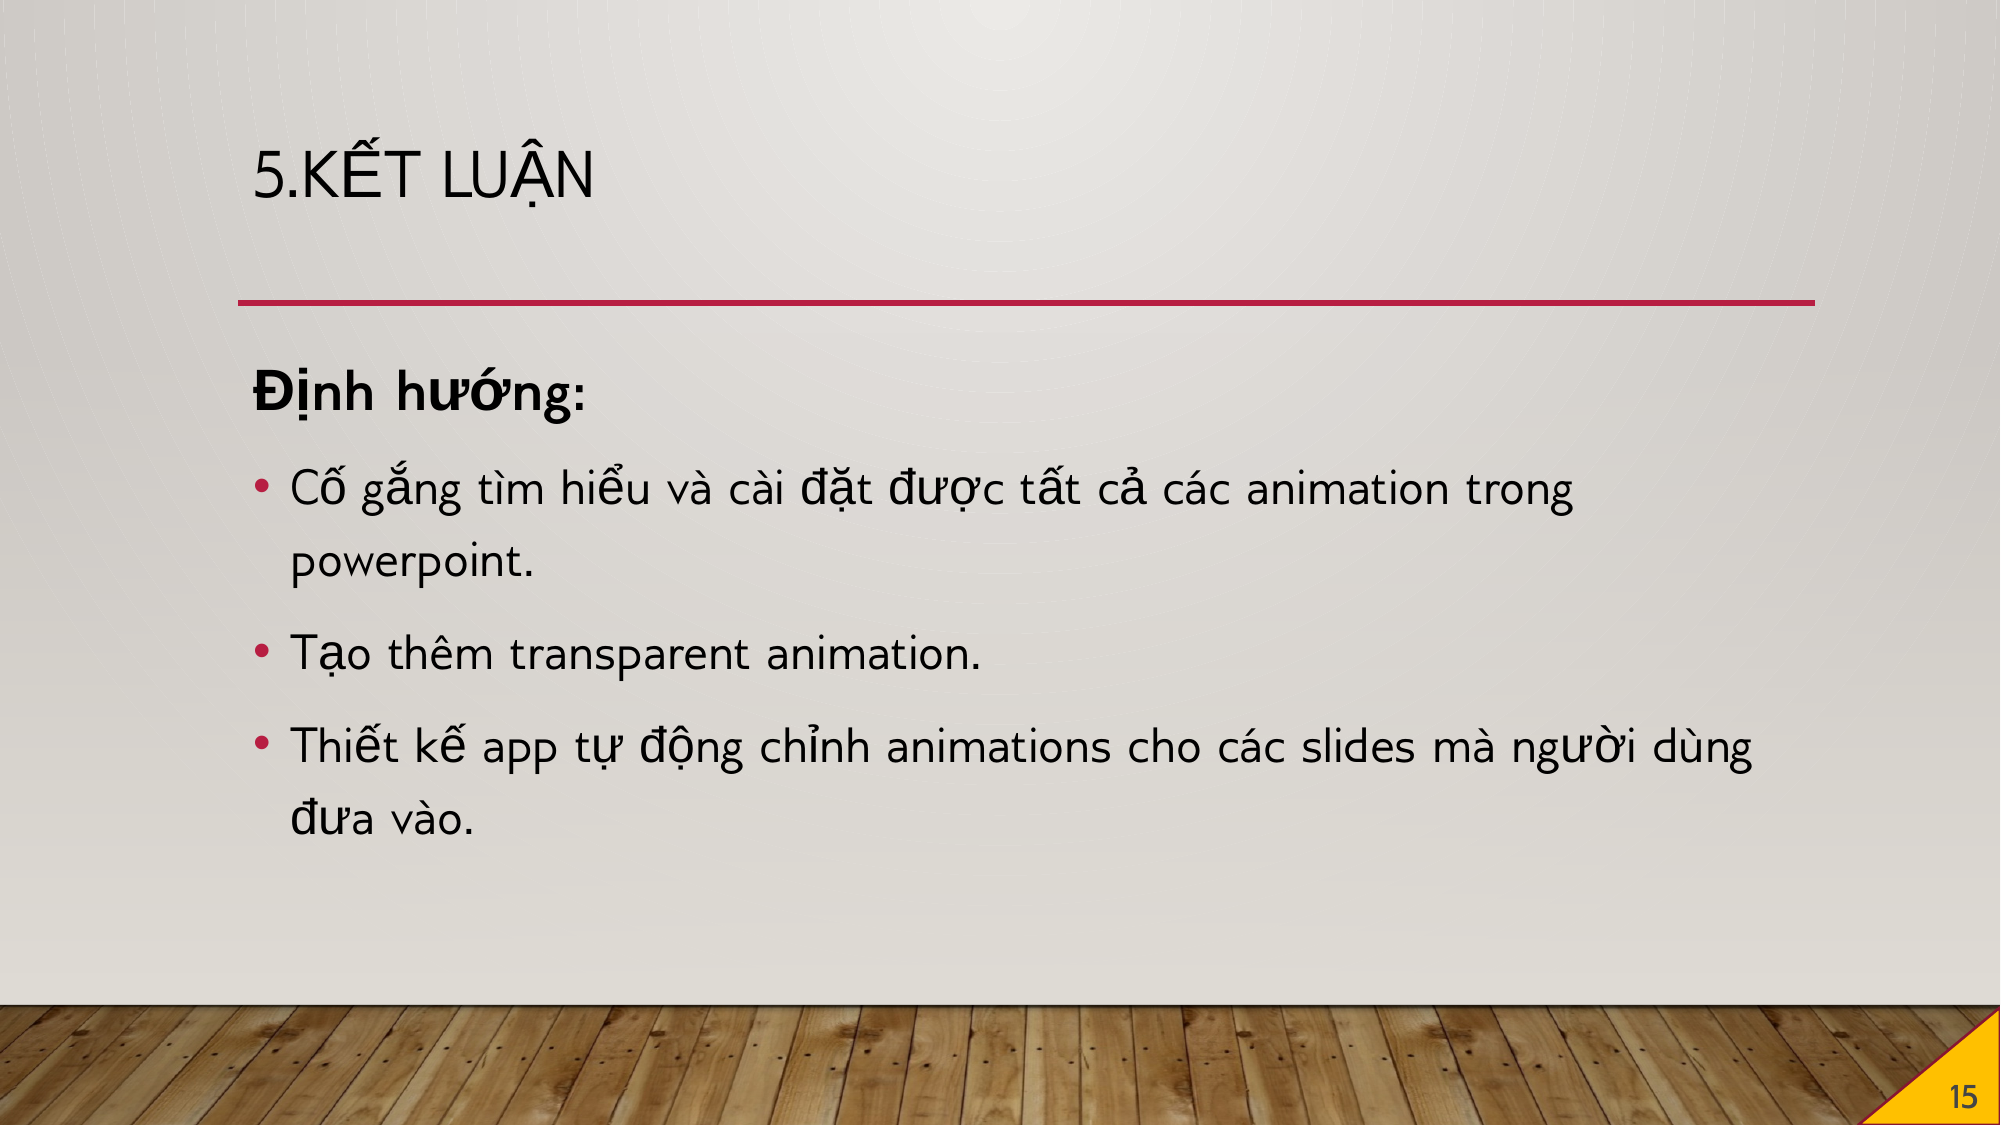

# 5.Kết luận
Định hướng:
Cố gắng tìm hiểu và cài đặt được tất cả các animation trong powerpoint.
Tạo thêm transparent animation.
Thiết kế app tự động chỉnh animations cho các slides mà người dùng đưa vào.

15